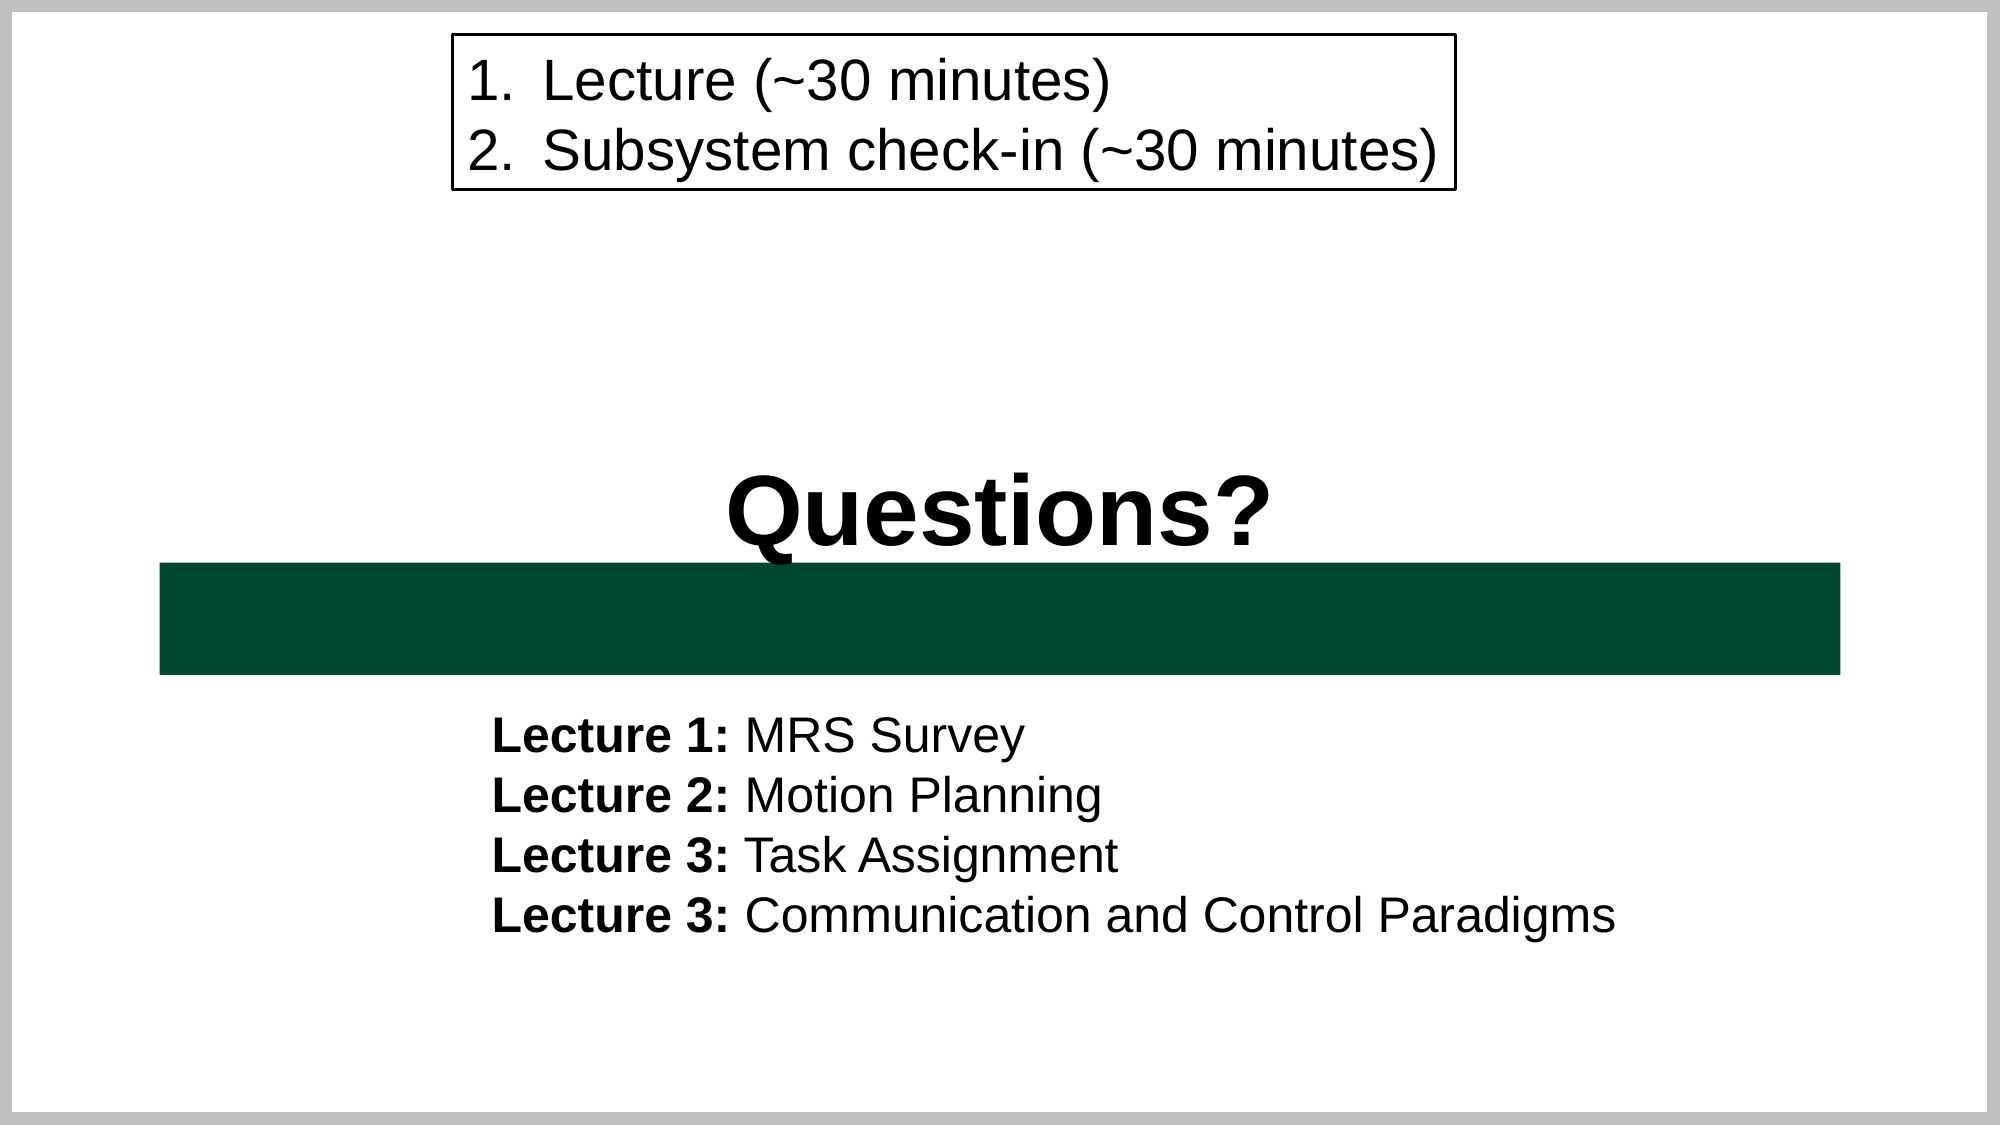

Lecture (~30 minutes)
Subsystem check-in (~30 minutes)
Questions?
Questions?

Lecture 1: MRS Survey
Lecture 2: Motion Planning
Lecture 3: Task Assignment
Lecture 3: Communication and Control Paradigms